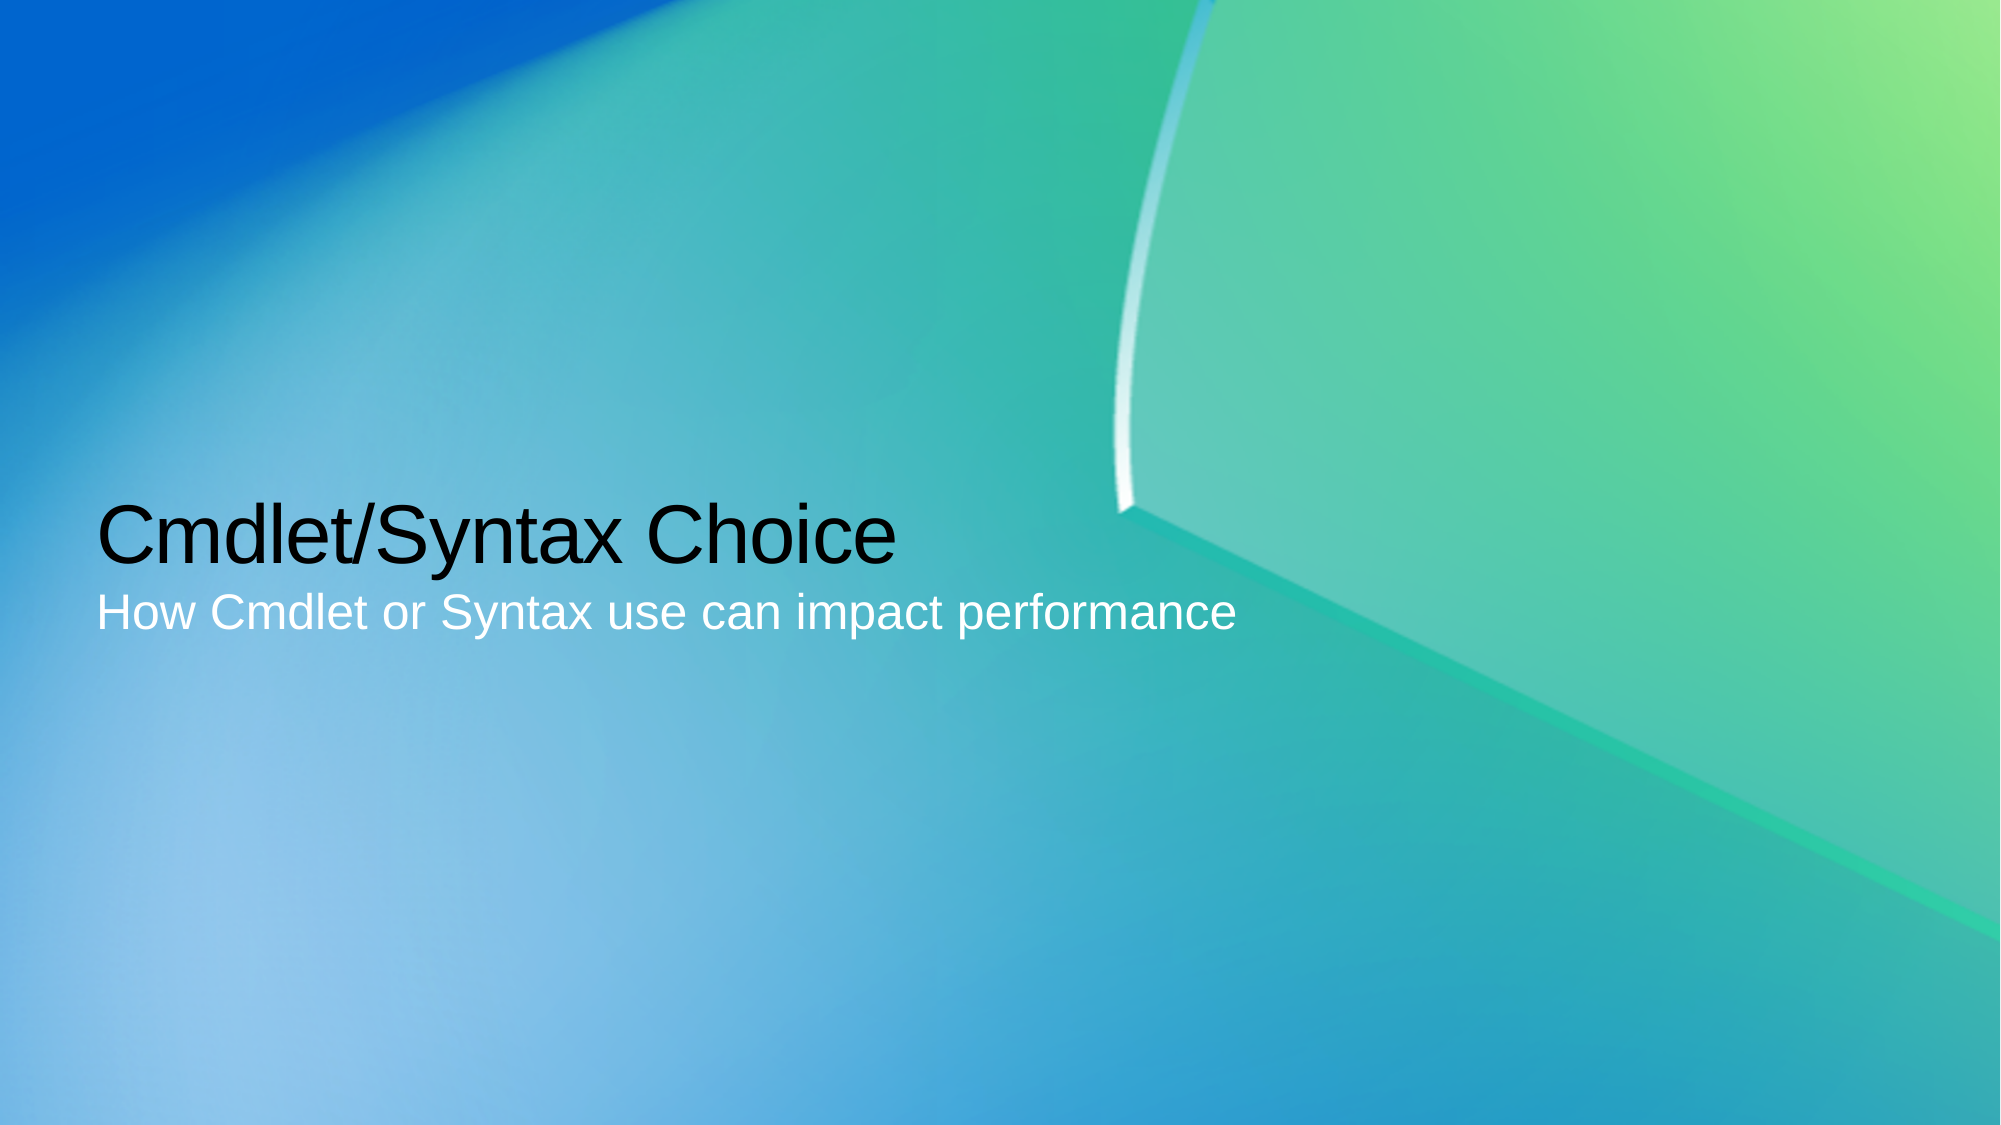

# Cmdlet/Syntax Choice
How Cmdlet or Syntax use can impact performance